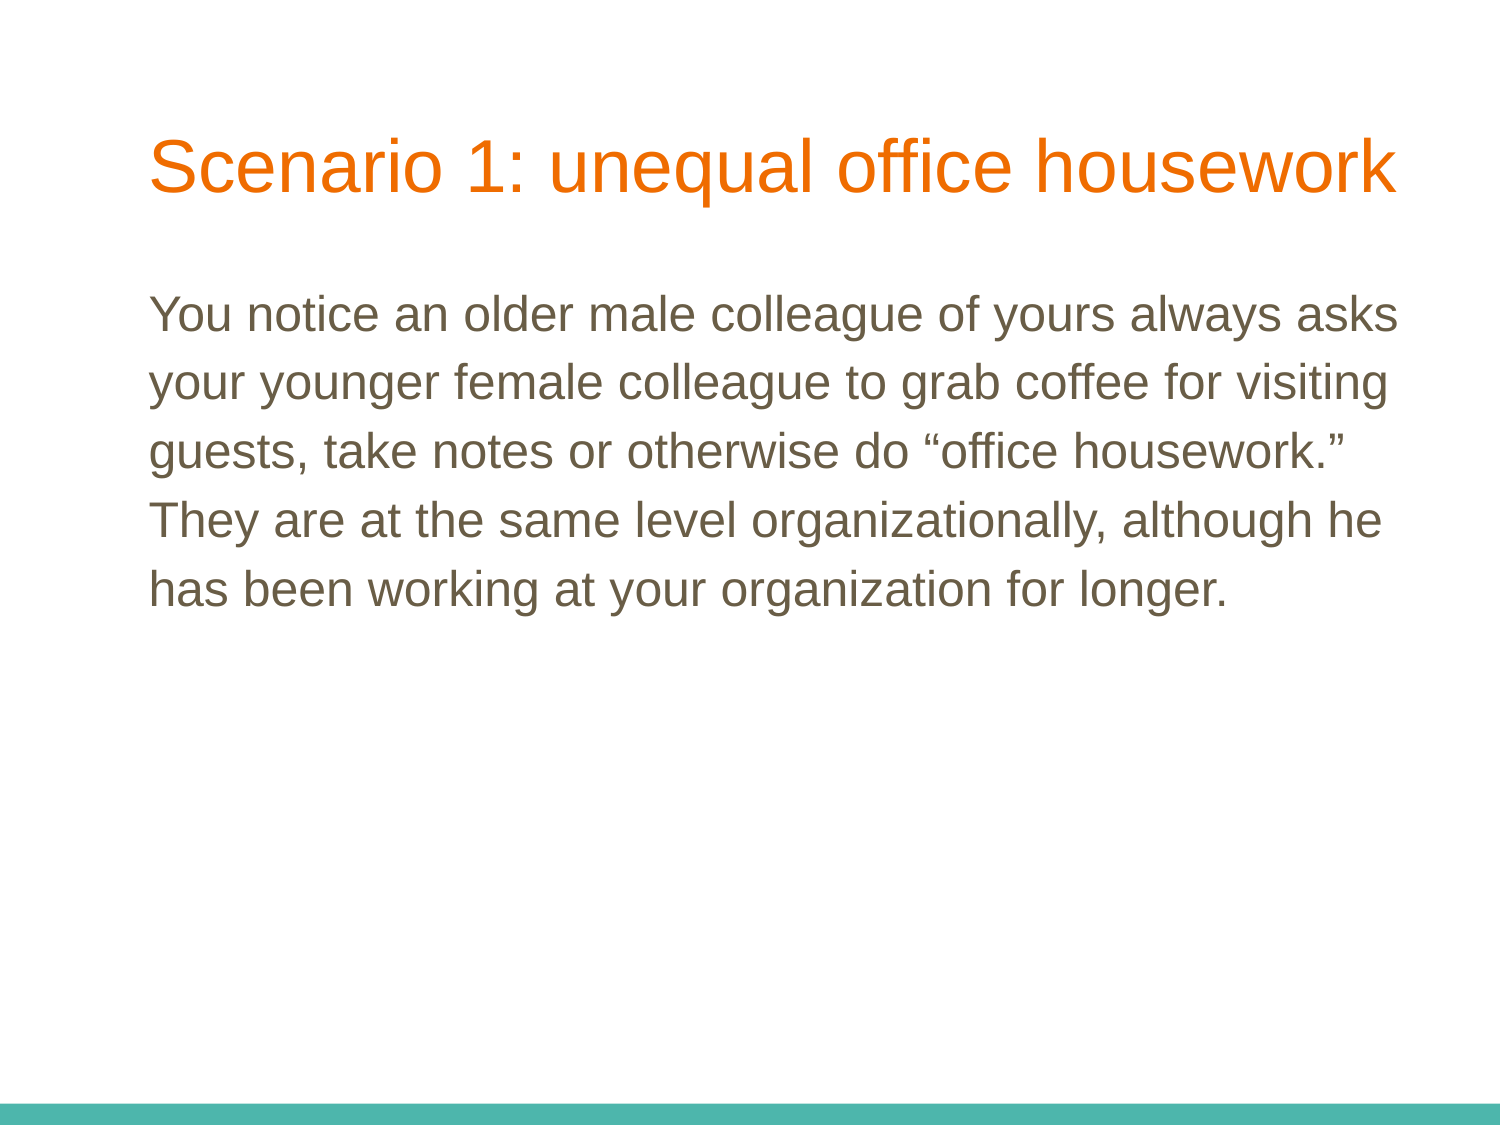

# Scenario 1: unequal office housework
You notice an older male colleague of yours always asks your younger female colleague to grab coffee for visiting guests, take notes or otherwise do “office housework.” They are at the same level organizationally, although he has been working at your organization for longer.